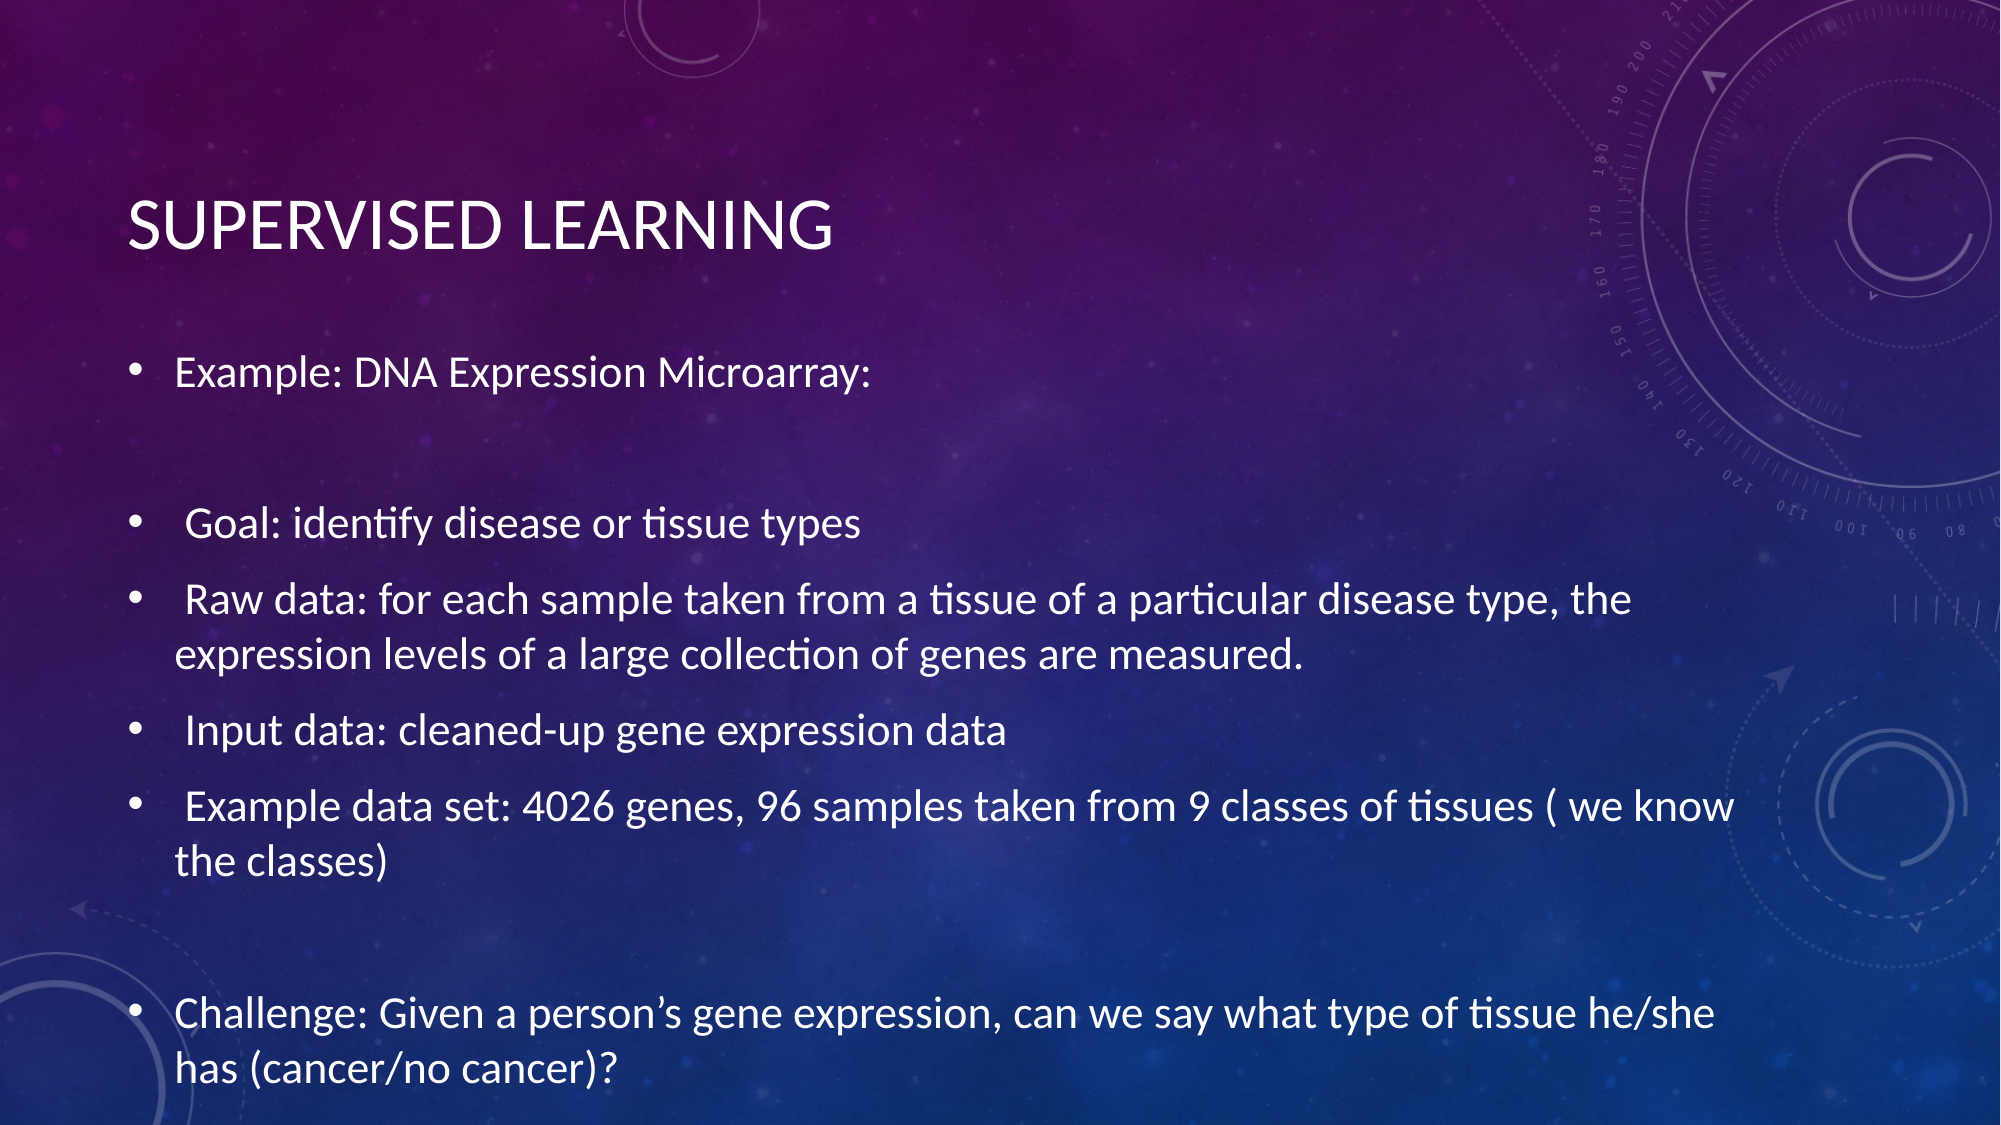

# Supervised Learning
Example: DNA Expression Microarray:

 Goal: identify disease or tissue types
 Raw data: for each sample taken from a tissue of a particular disease type, the expression levels of a large collection of genes are measured.
 Input data: cleaned-up gene expression data
 Example data set: 4026 genes, 96 samples taken from 9 classes of tissues ( we know the classes)

Challenge: Given a person’s gene expression, can we say what type of tissue he/she has (cancer/no cancer)?